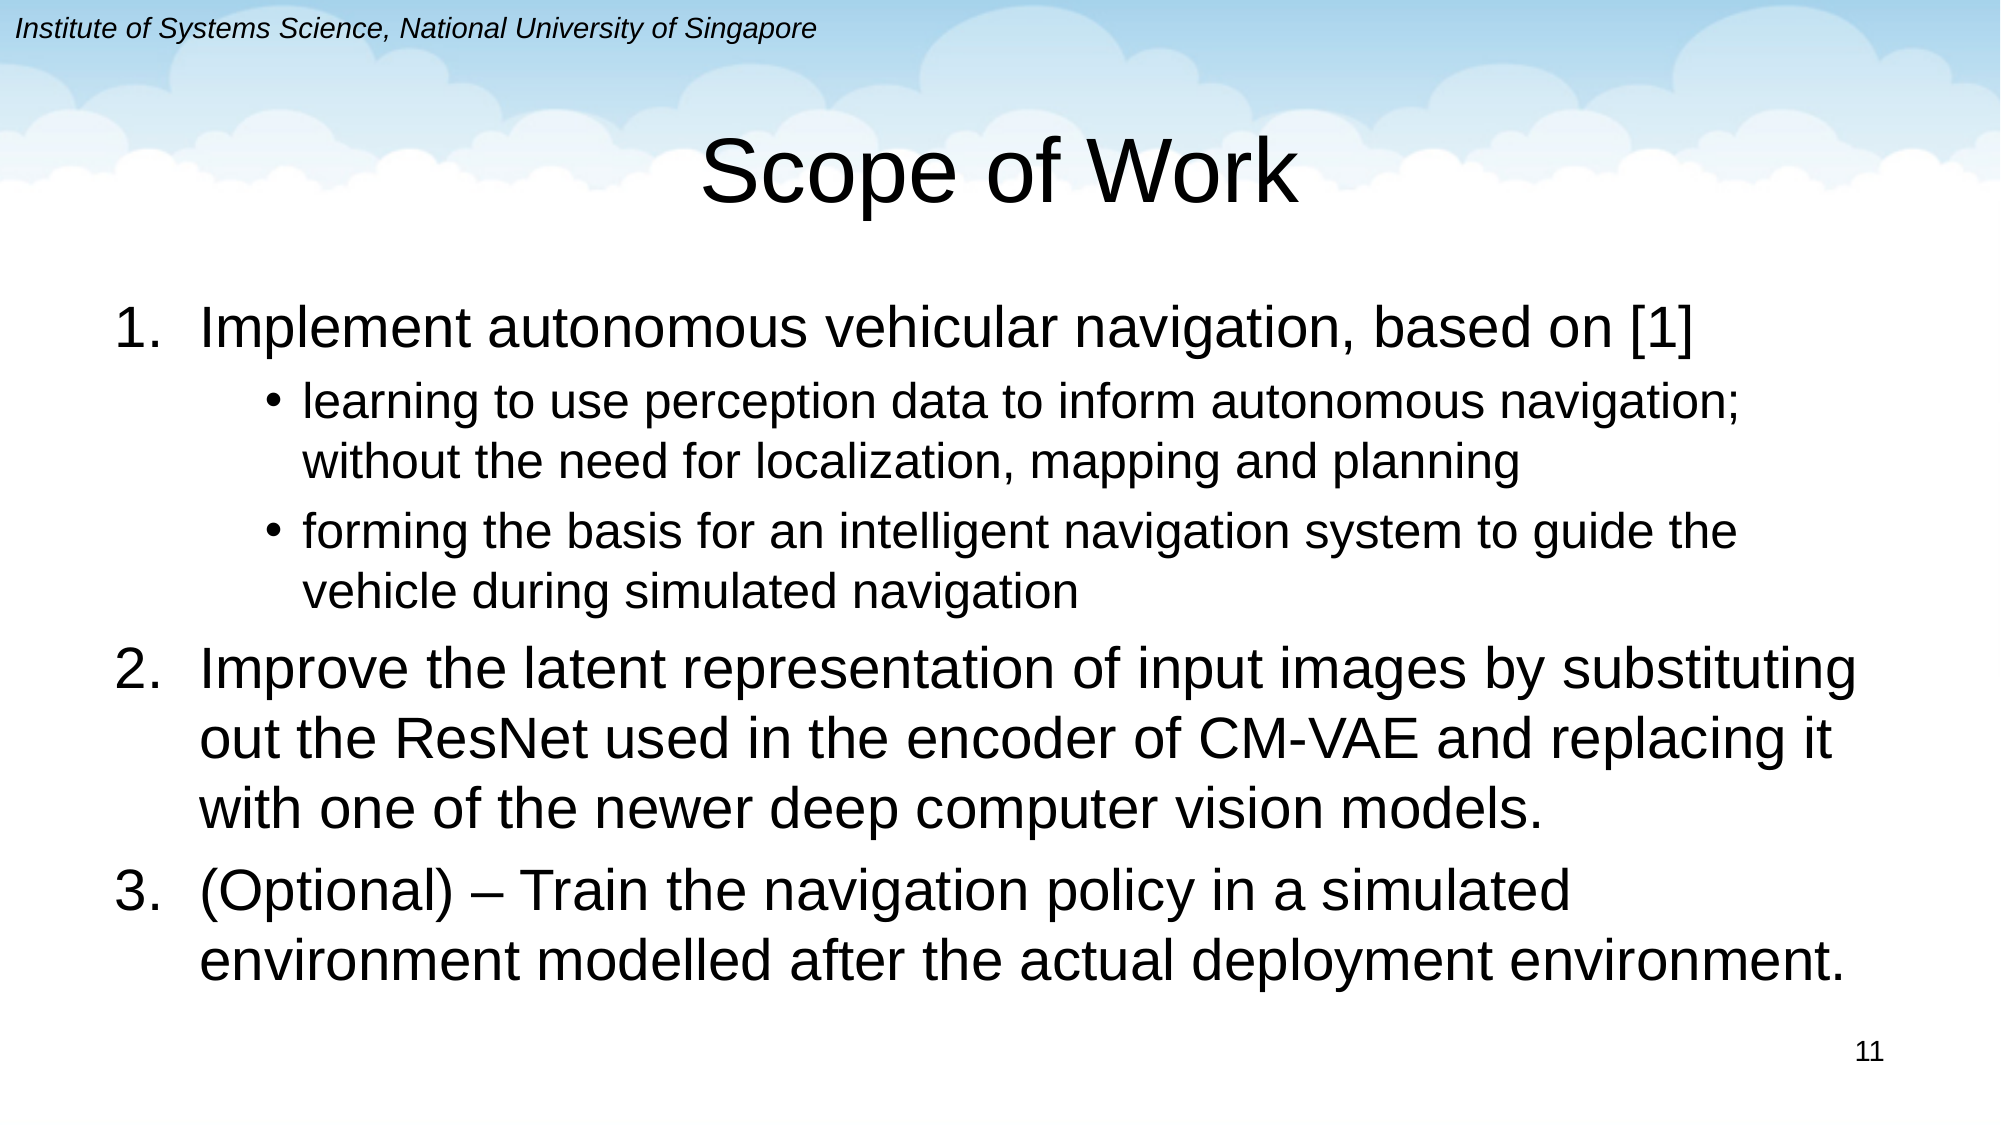

Institute of Systems Science, National University of Singapore
# Scope of Work
Implement autonomous vehicular navigation, based on [1]
learning to use perception data to inform autonomous navigation; without the need for localization, mapping and planning
forming the basis for an intelligent navigation system to guide the vehicle during simulated navigation
Improve the latent representation of input images by substituting out the ResNet used in the encoder of CM-VAE and replacing it with one of the newer deep computer vision models.
(Optional) – Train the navigation policy in a simulated environment modelled after the actual deployment environment.

11